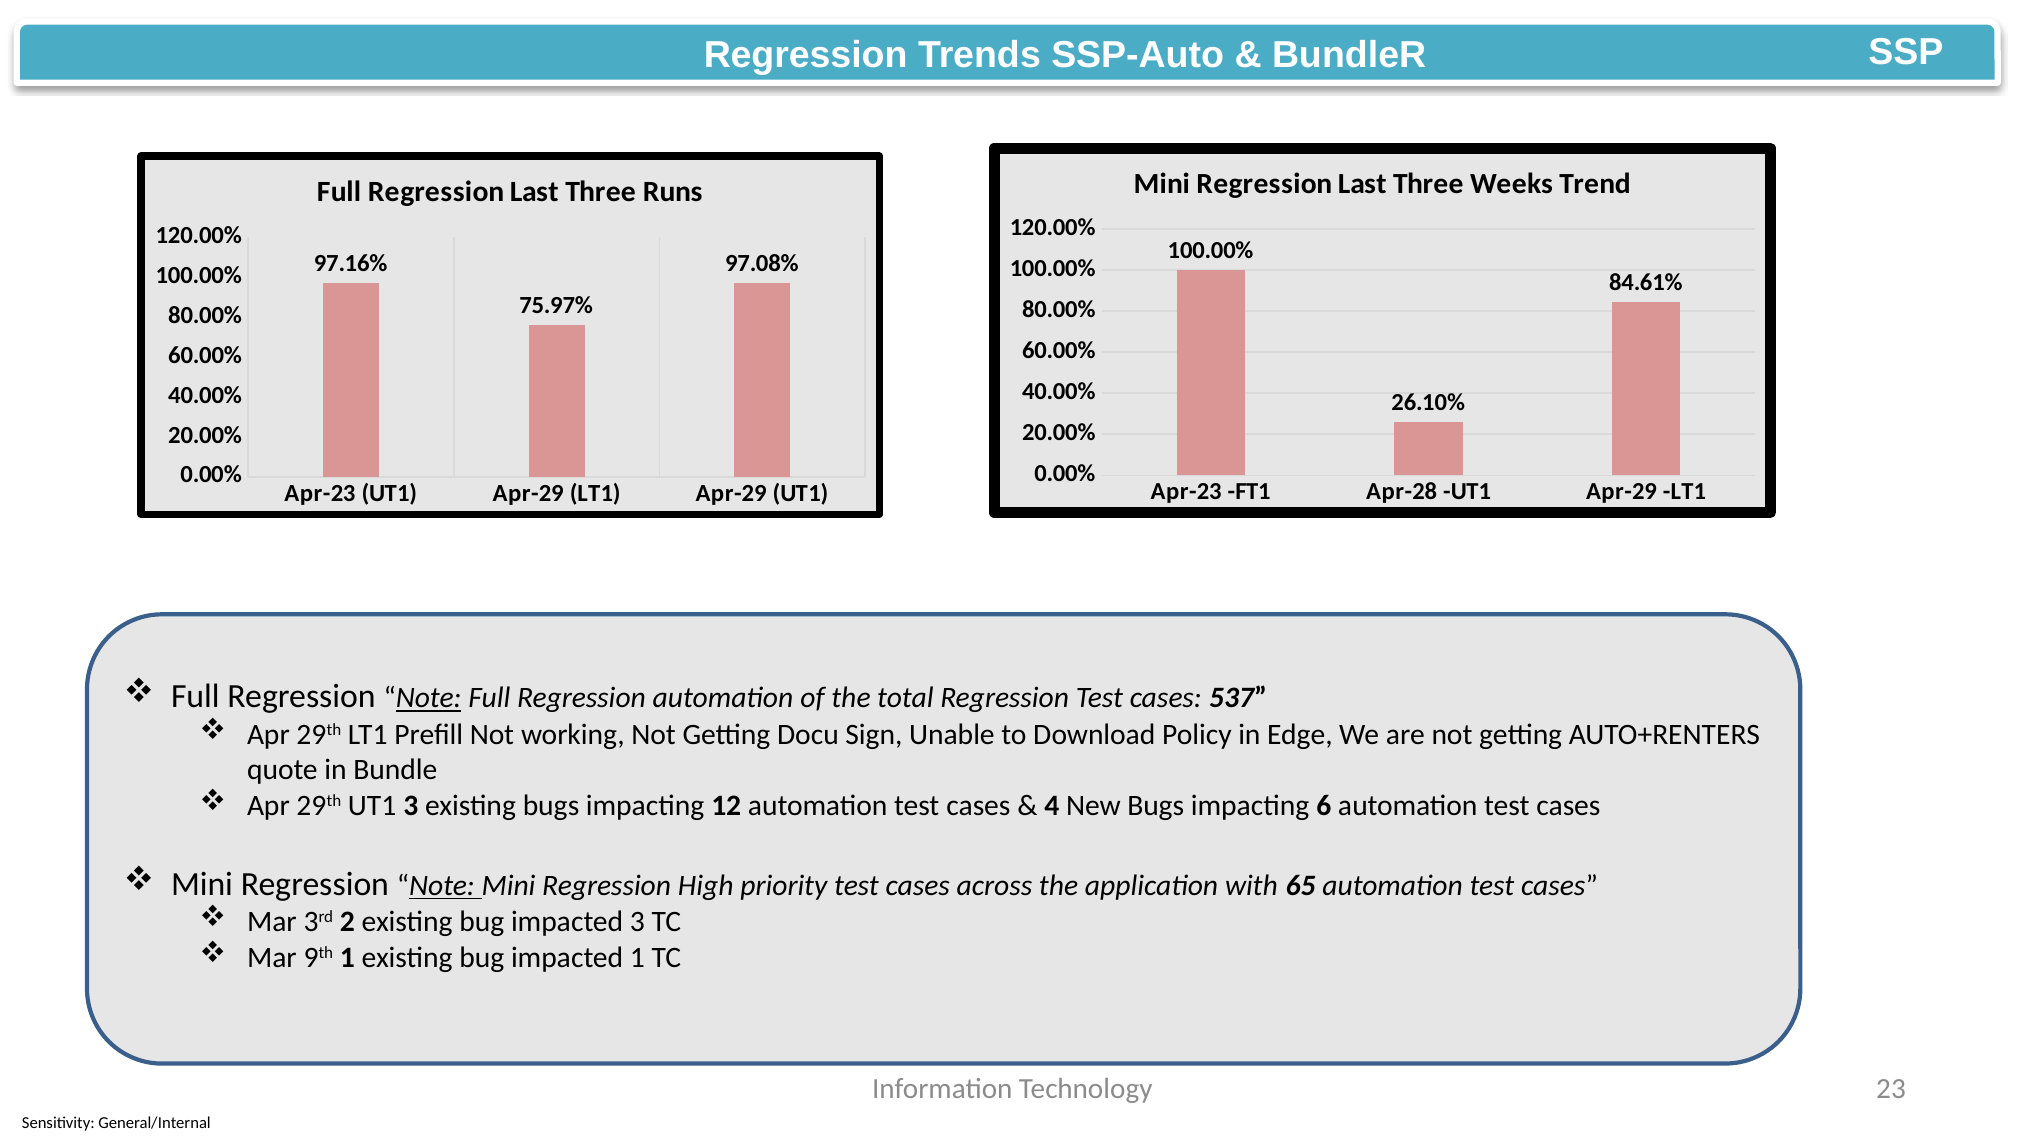

SSP

Regression Trends SSP-Auto & BundleR

### Chart: Mini Regression Last Three Weeks Trend

| Category | Pass% |
|---|---|
| Apr-23 -FT1 | 1.0 |
| Apr-28 -UT1 | 0.261 |
| Apr-29 -LT1 | 0.8461 |

### Chart: Full Regression Last Three Runs

| Category |  |
|---|---|
| Apr-23 (UT1) | 0.9716 |
| Apr-29 (LT1) | 0.7597 |
| Apr-29 (UT1) | 0.9708 |
Full Regression “Note: Full Regression automation of the total Regression Test cases: 537”
Apr 29th LT1 Prefill Not working, Not Getting Docu Sign, Unable to Download Policy in Edge, We are not getting AUTO+RENTERS quote in Bundle
Apr 29th UT1 3 existing bugs impacting 12 automation test cases & 4 New Bugs impacting 6 automation test cases

Mini Regression “Note: Mini Regression High priority test cases across the application with 65 automation test cases”
Mar 3rd 2 existing bug impacted 3 TC
Mar 9th 1 existing bug impacted 1 TC

Information Technology
23